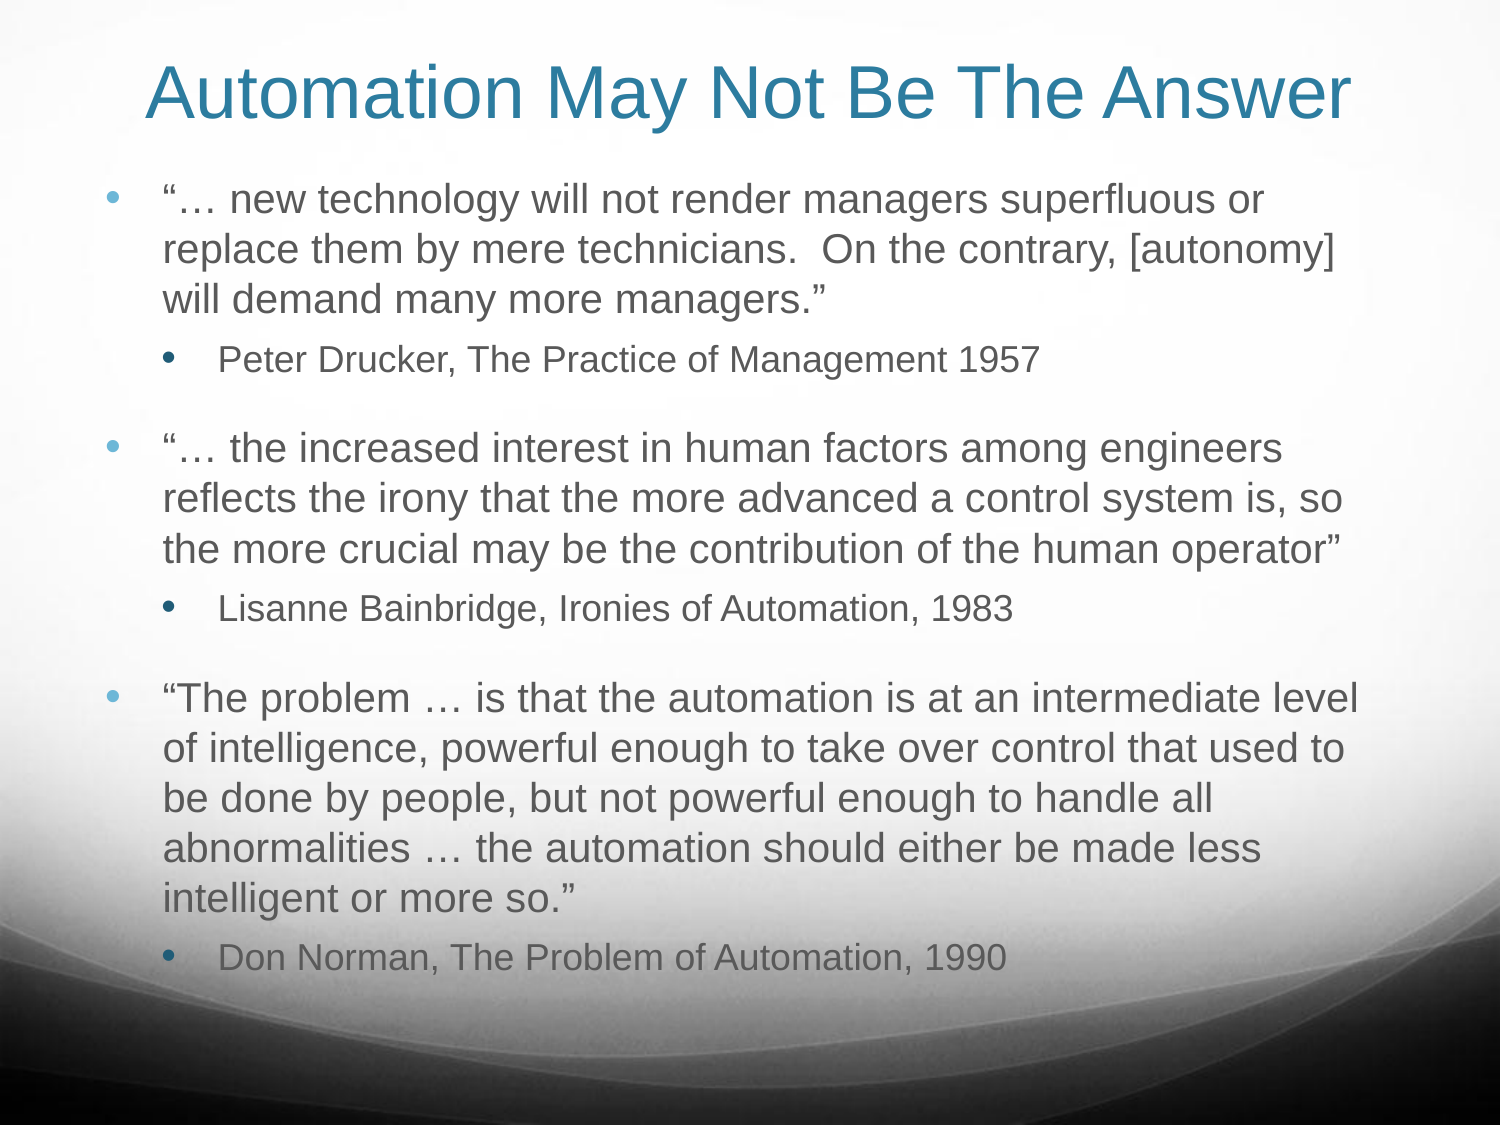

# Automation May Not Be The Answer
“… new technology will not render managers superfluous or replace them by mere technicians.  On the contrary, [autonomy] will demand many more managers.”
Peter Drucker, The Practice of Management 1957
“… the increased interest in human factors among engineers reflects the irony that the more advanced a control system is, so the more crucial may be the contribution of the human operator”
Lisanne Bainbridge, Ironies of Automation, 1983
“The problem … is that the automation is at an intermediate level of intelligence, powerful enough to take over control that used to be done by people, but not powerful enough to handle all abnormalities … the automation should either be made less intelligent or more so.”
Don Norman, The Problem of Automation, 1990